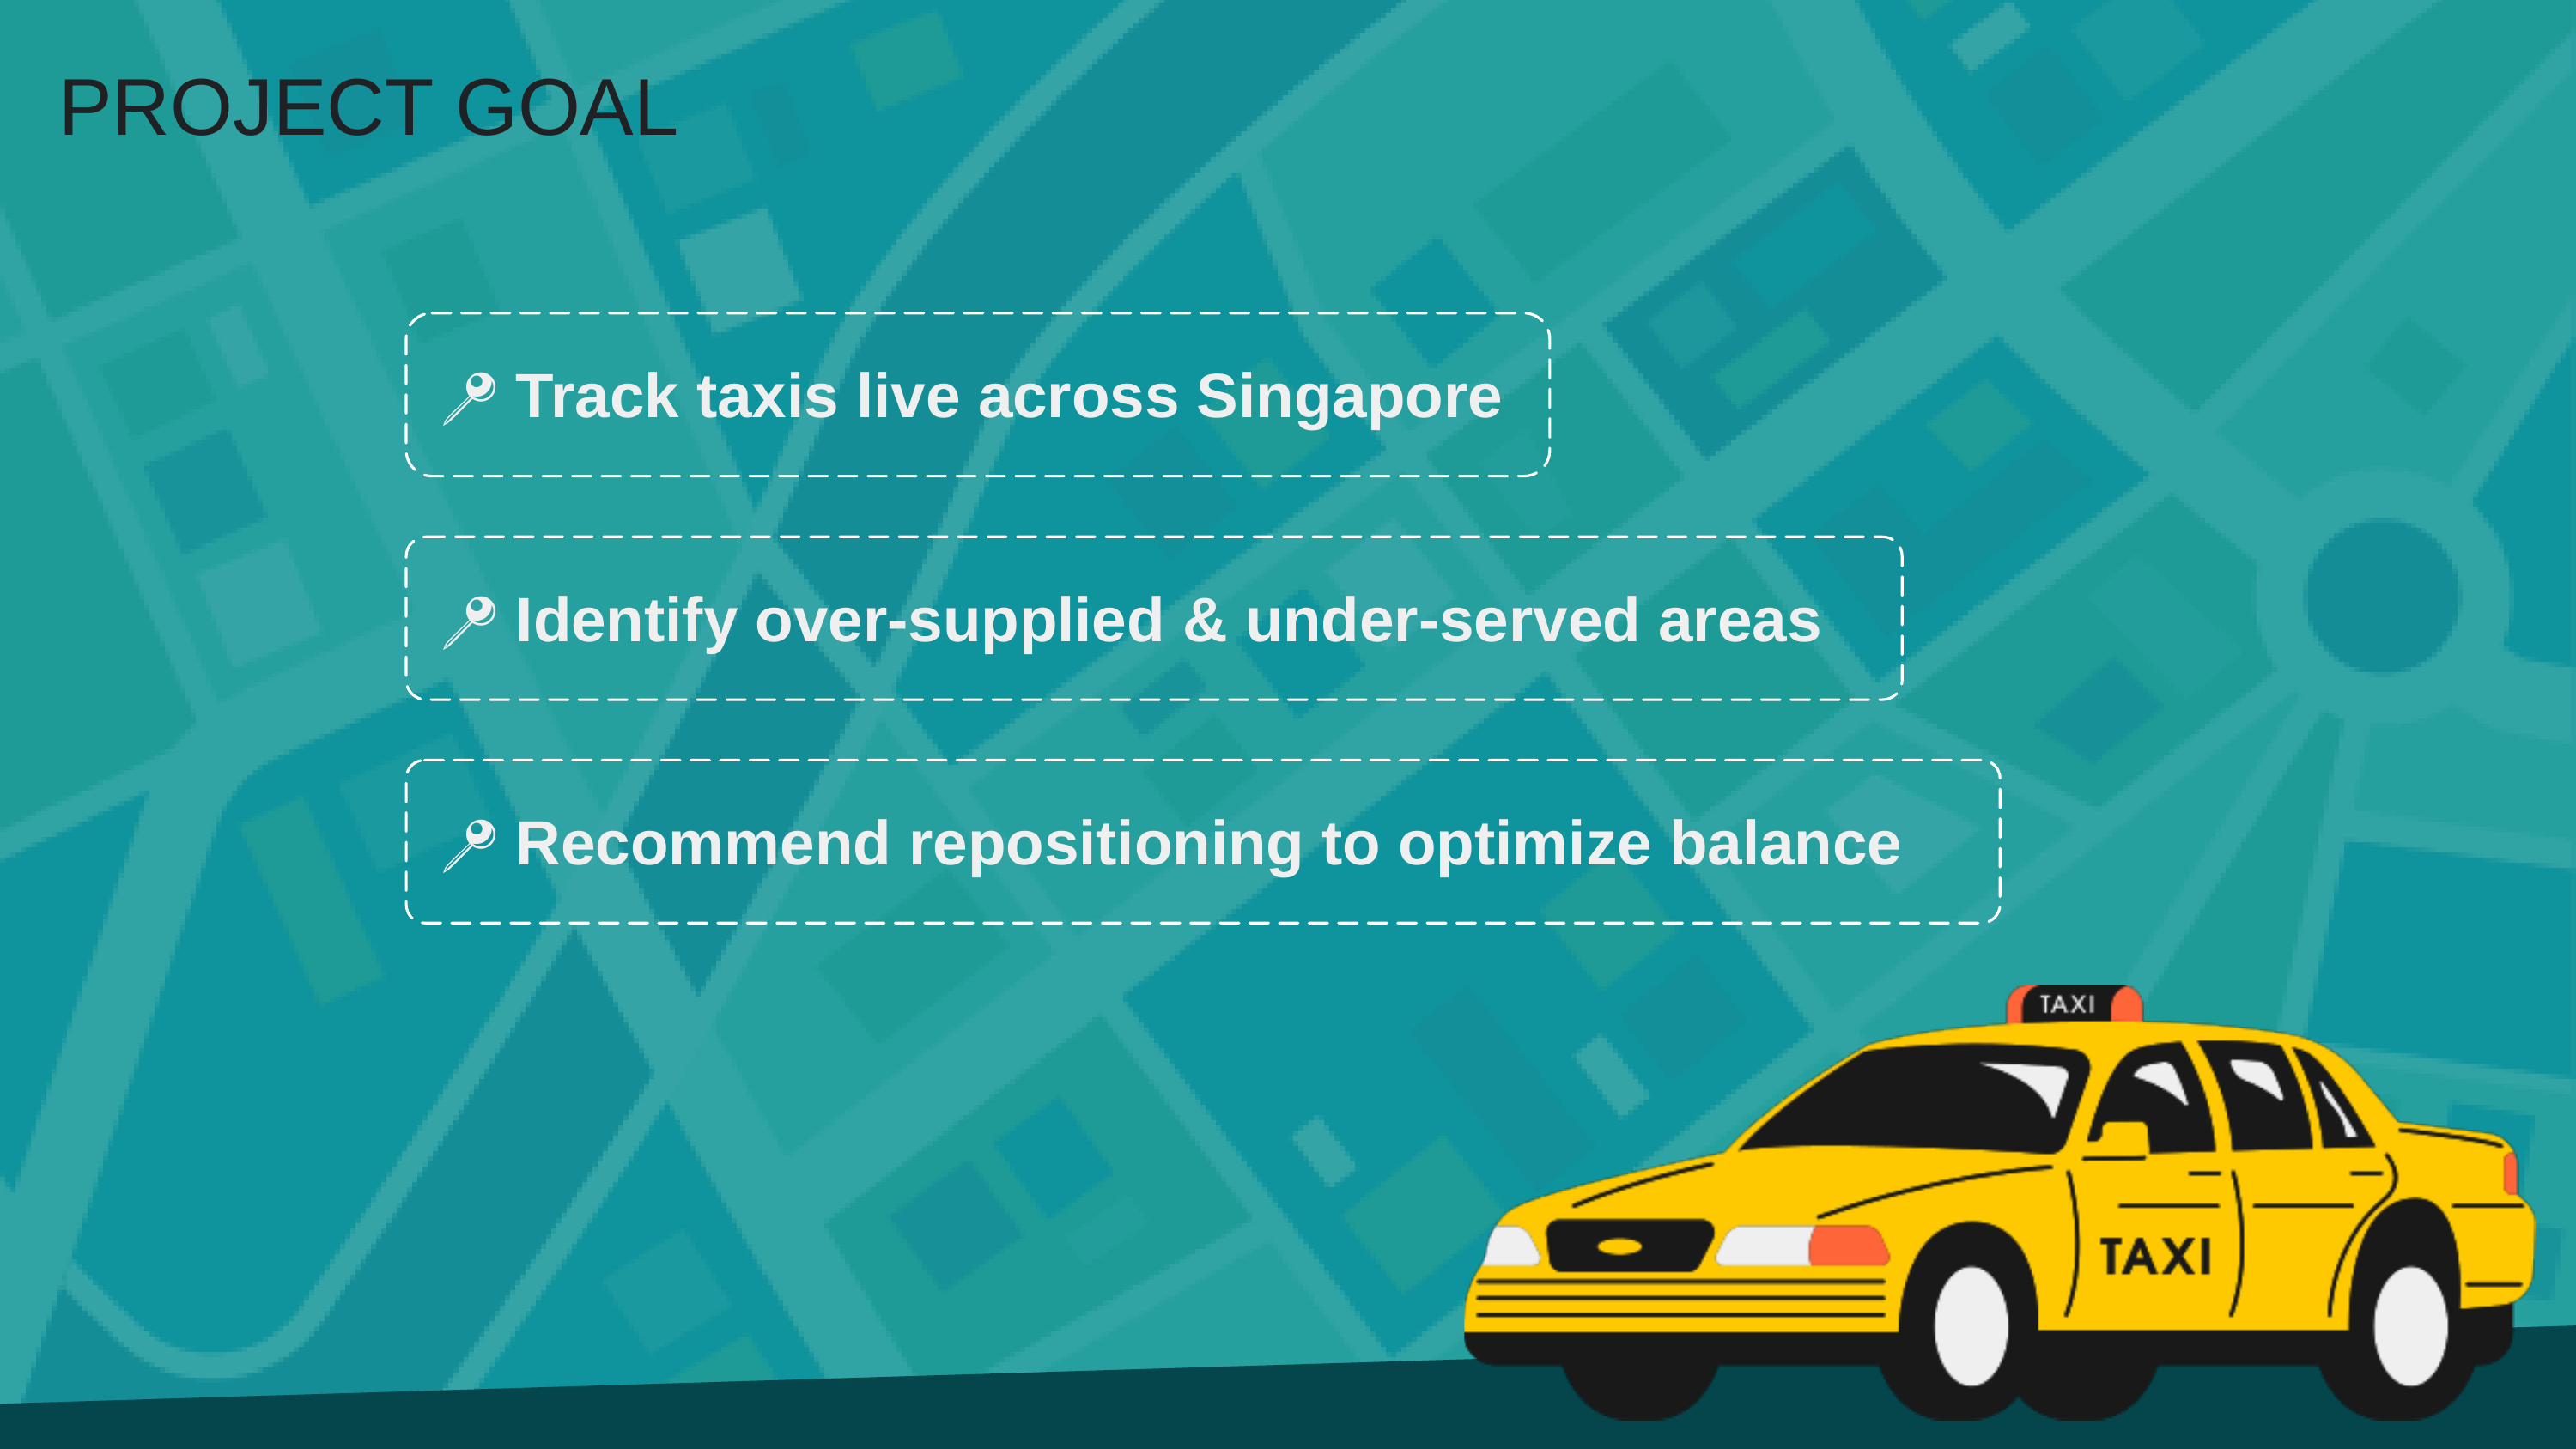

PROJECT GOAL

  📍 Track taxis live across Singapore

  📍 Identify over-supplied & under-served areas

  📍 Recommend repositioning to optimize balance